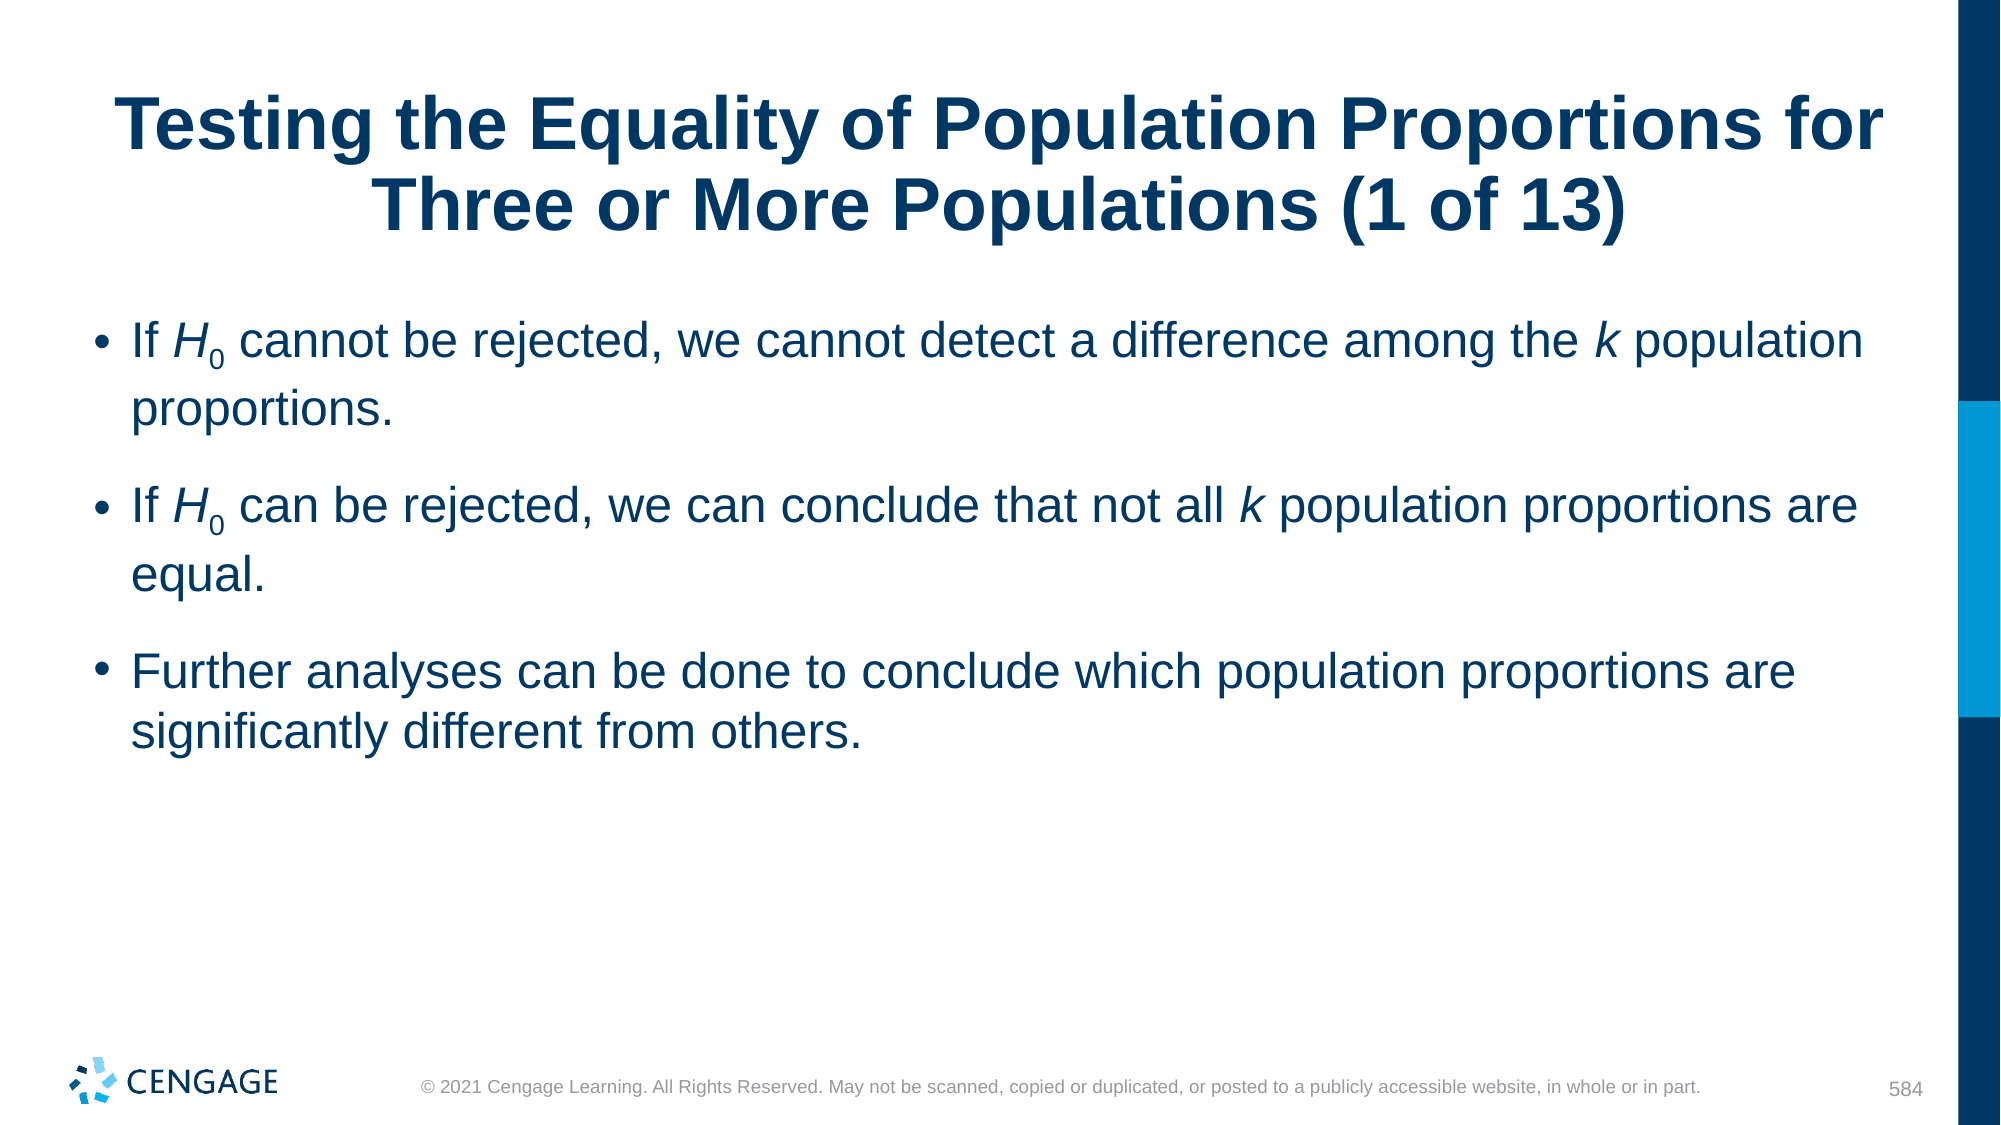

# Testing the Equality of Population Proportions for Three or More Populations (1 of 13)
If H0 cannot be rejected, we cannot detect a difference among the k population proportions.
If H0 can be rejected, we can conclude that not all k population proportions are equal.
Further analyses can be done to conclude which population proportions are significantly different from others.